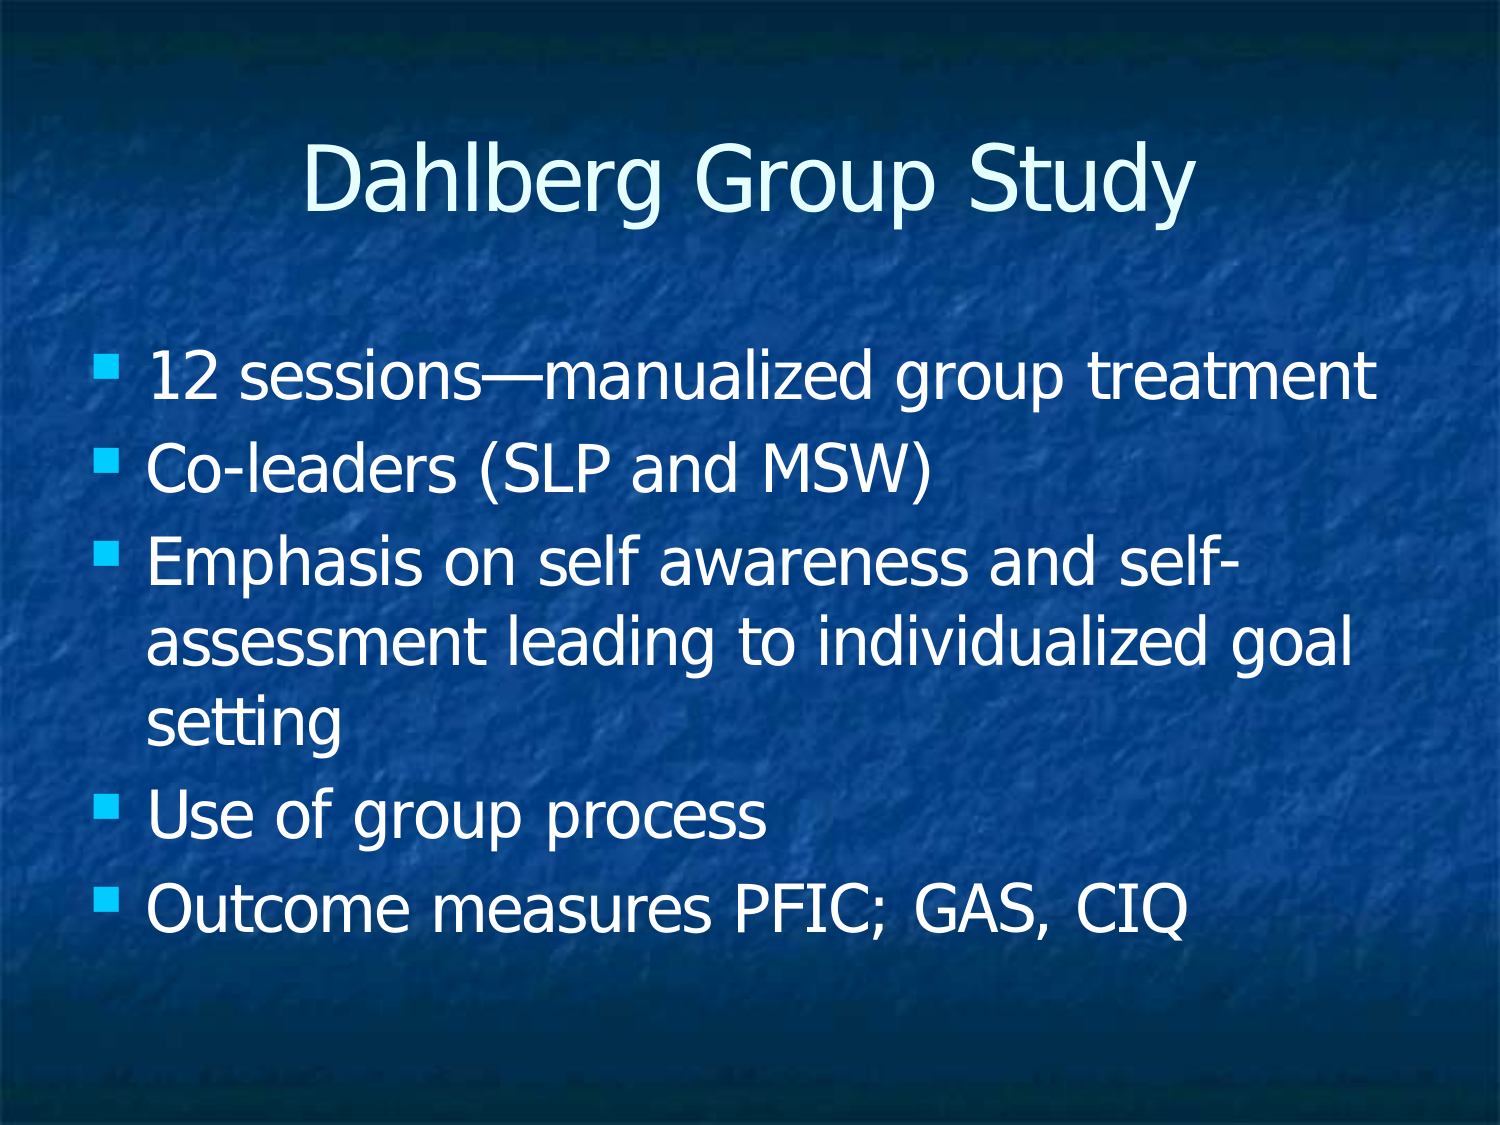

# Dahlberg Group Study
12 sessions—manualized group treatment
Co-leaders (SLP and MSW)
Emphasis on self awareness and self-assessment leading to individualized goal setting
Use of group process
Outcome measures PFIC; GAS, CIQ